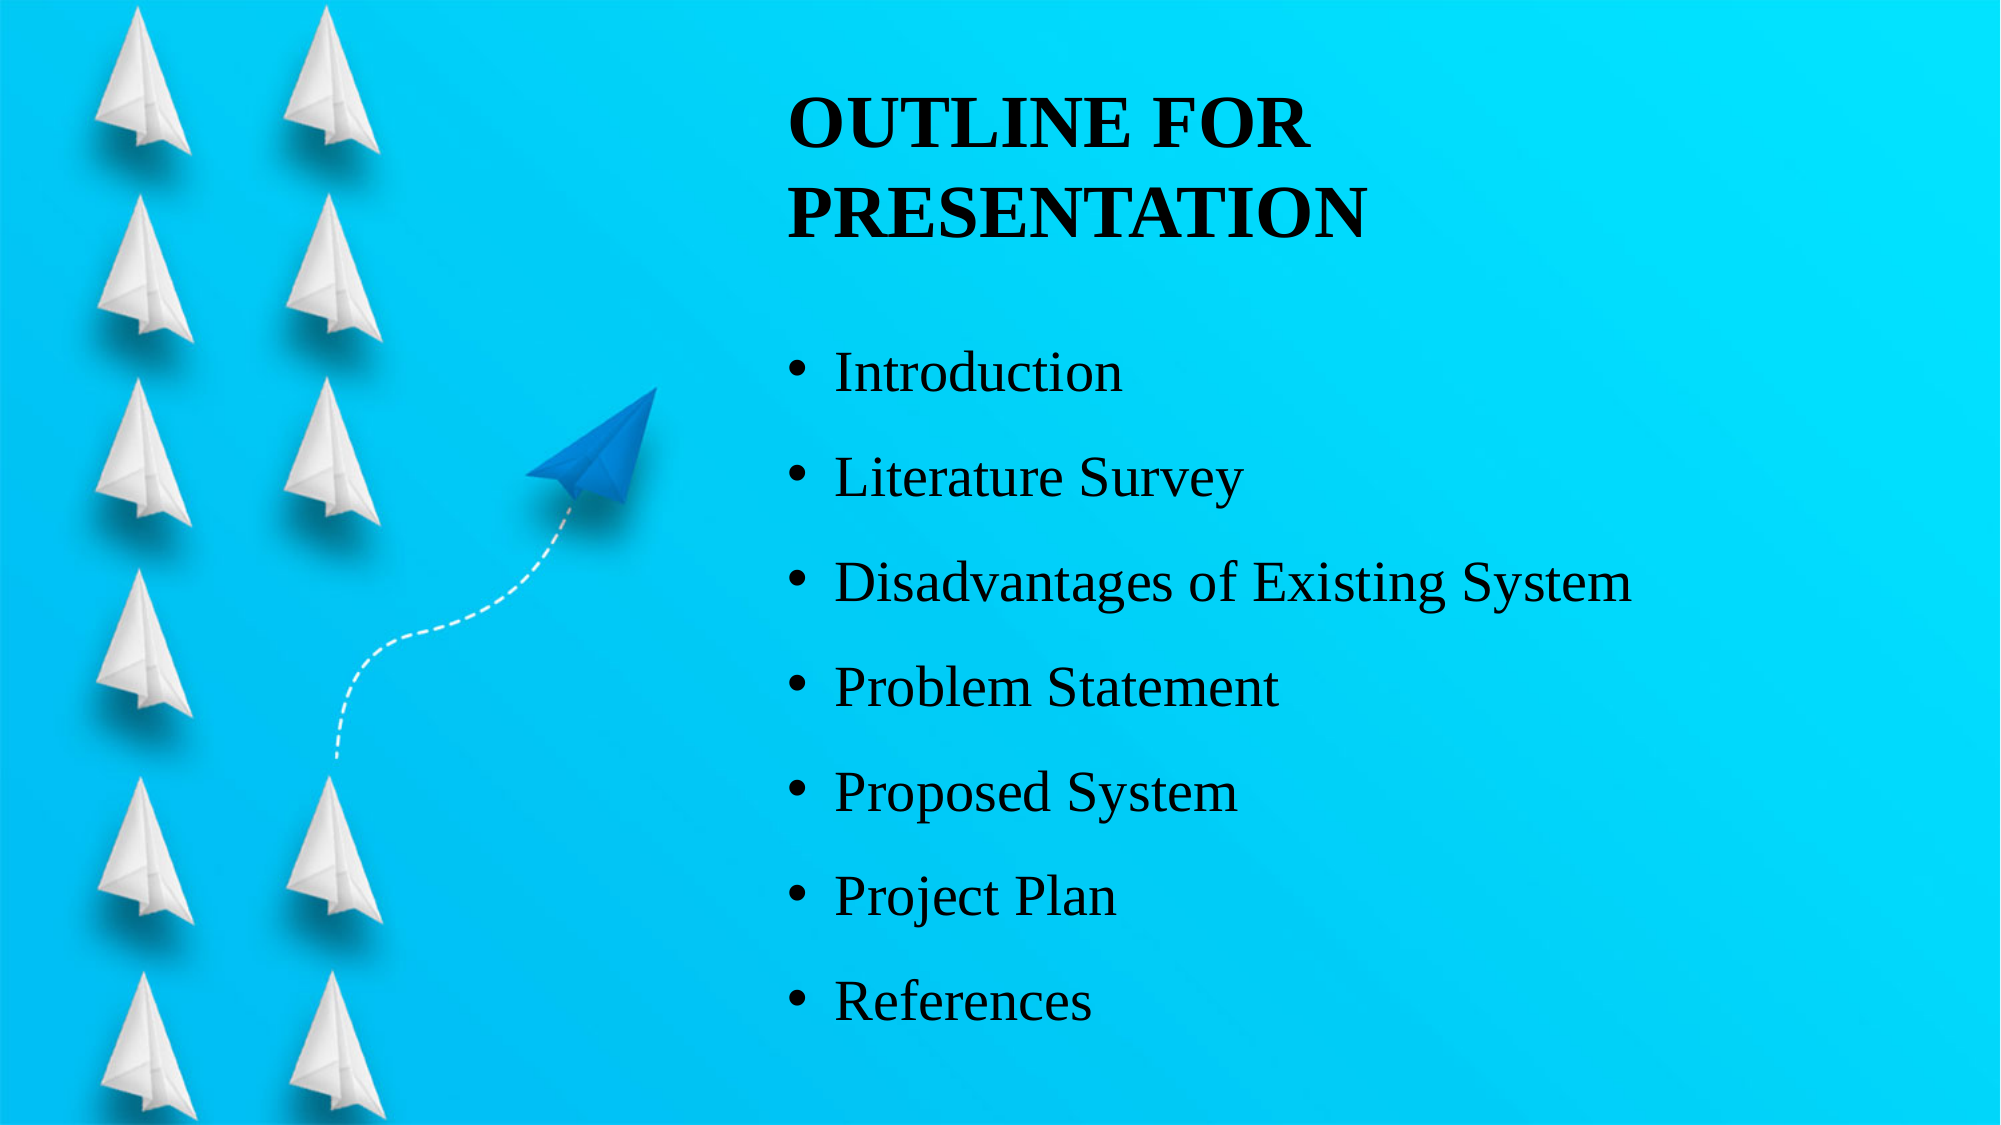

OUTLINE FOR PRESENTATION

Introduction
Literature Survey
Disadvantages of Existing System
Problem Statement
Proposed System
Project Plan
References